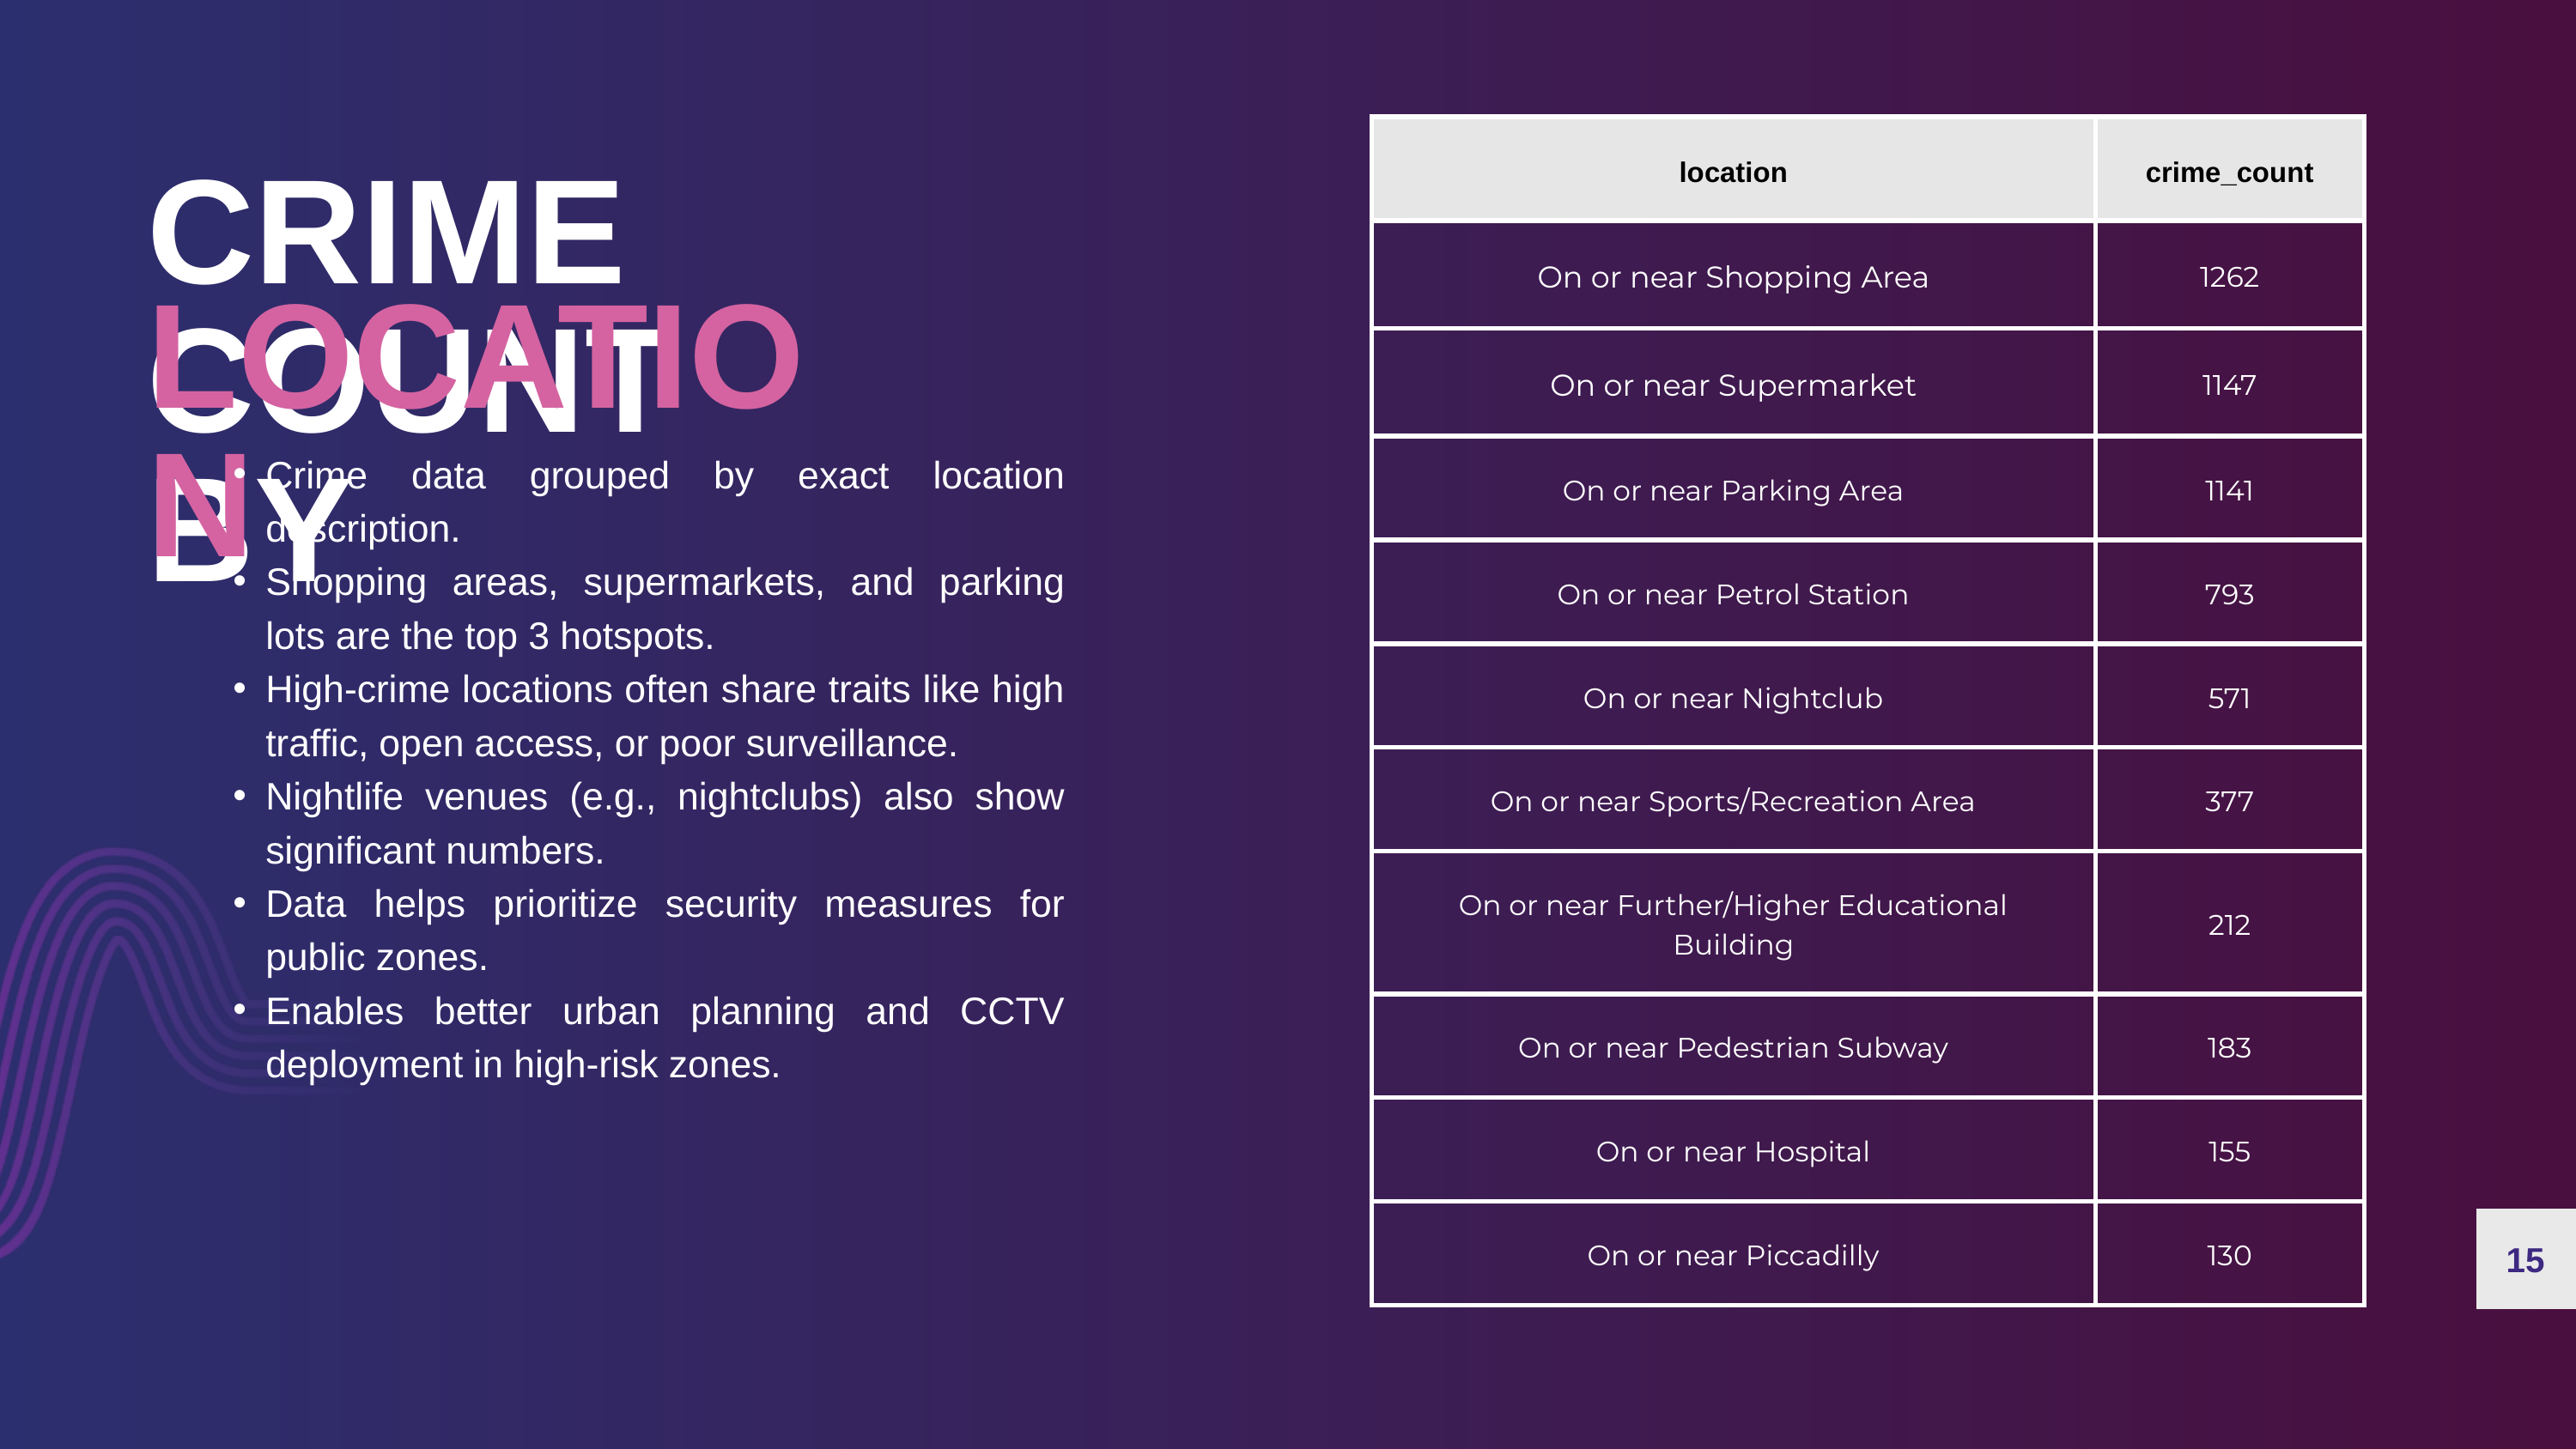

| location | crime\_count |
| --- | --- |
| On or near Shopping Area | 1262 |
| On or near Supermarket | 1147 |
| On or near Parking Area | 1141 |
| On or near Petrol Station | 793 |
| On or near Nightclub | 571 |
| On or near Sports/Recreation Area | 377 |
| On or near Further/Higher Educational Building | 212 |
| On or near Pedestrian Subway | 183 |
| On or near Hospital | 155 |
| On or near Piccadilly | 130 |
CRIME COUNT BY
LOCATION
Crime data grouped by exact location description.
Shopping areas, supermarkets, and parking lots are the top 3 hotspots.
High-crime locations often share traits like high traffic, open access, or poor surveillance.
Nightlife venues (e.g., nightclubs) also show significant numbers.
Data helps prioritize security measures for public zones.
Enables better urban planning and CCTV deployment in high-risk zones.

15